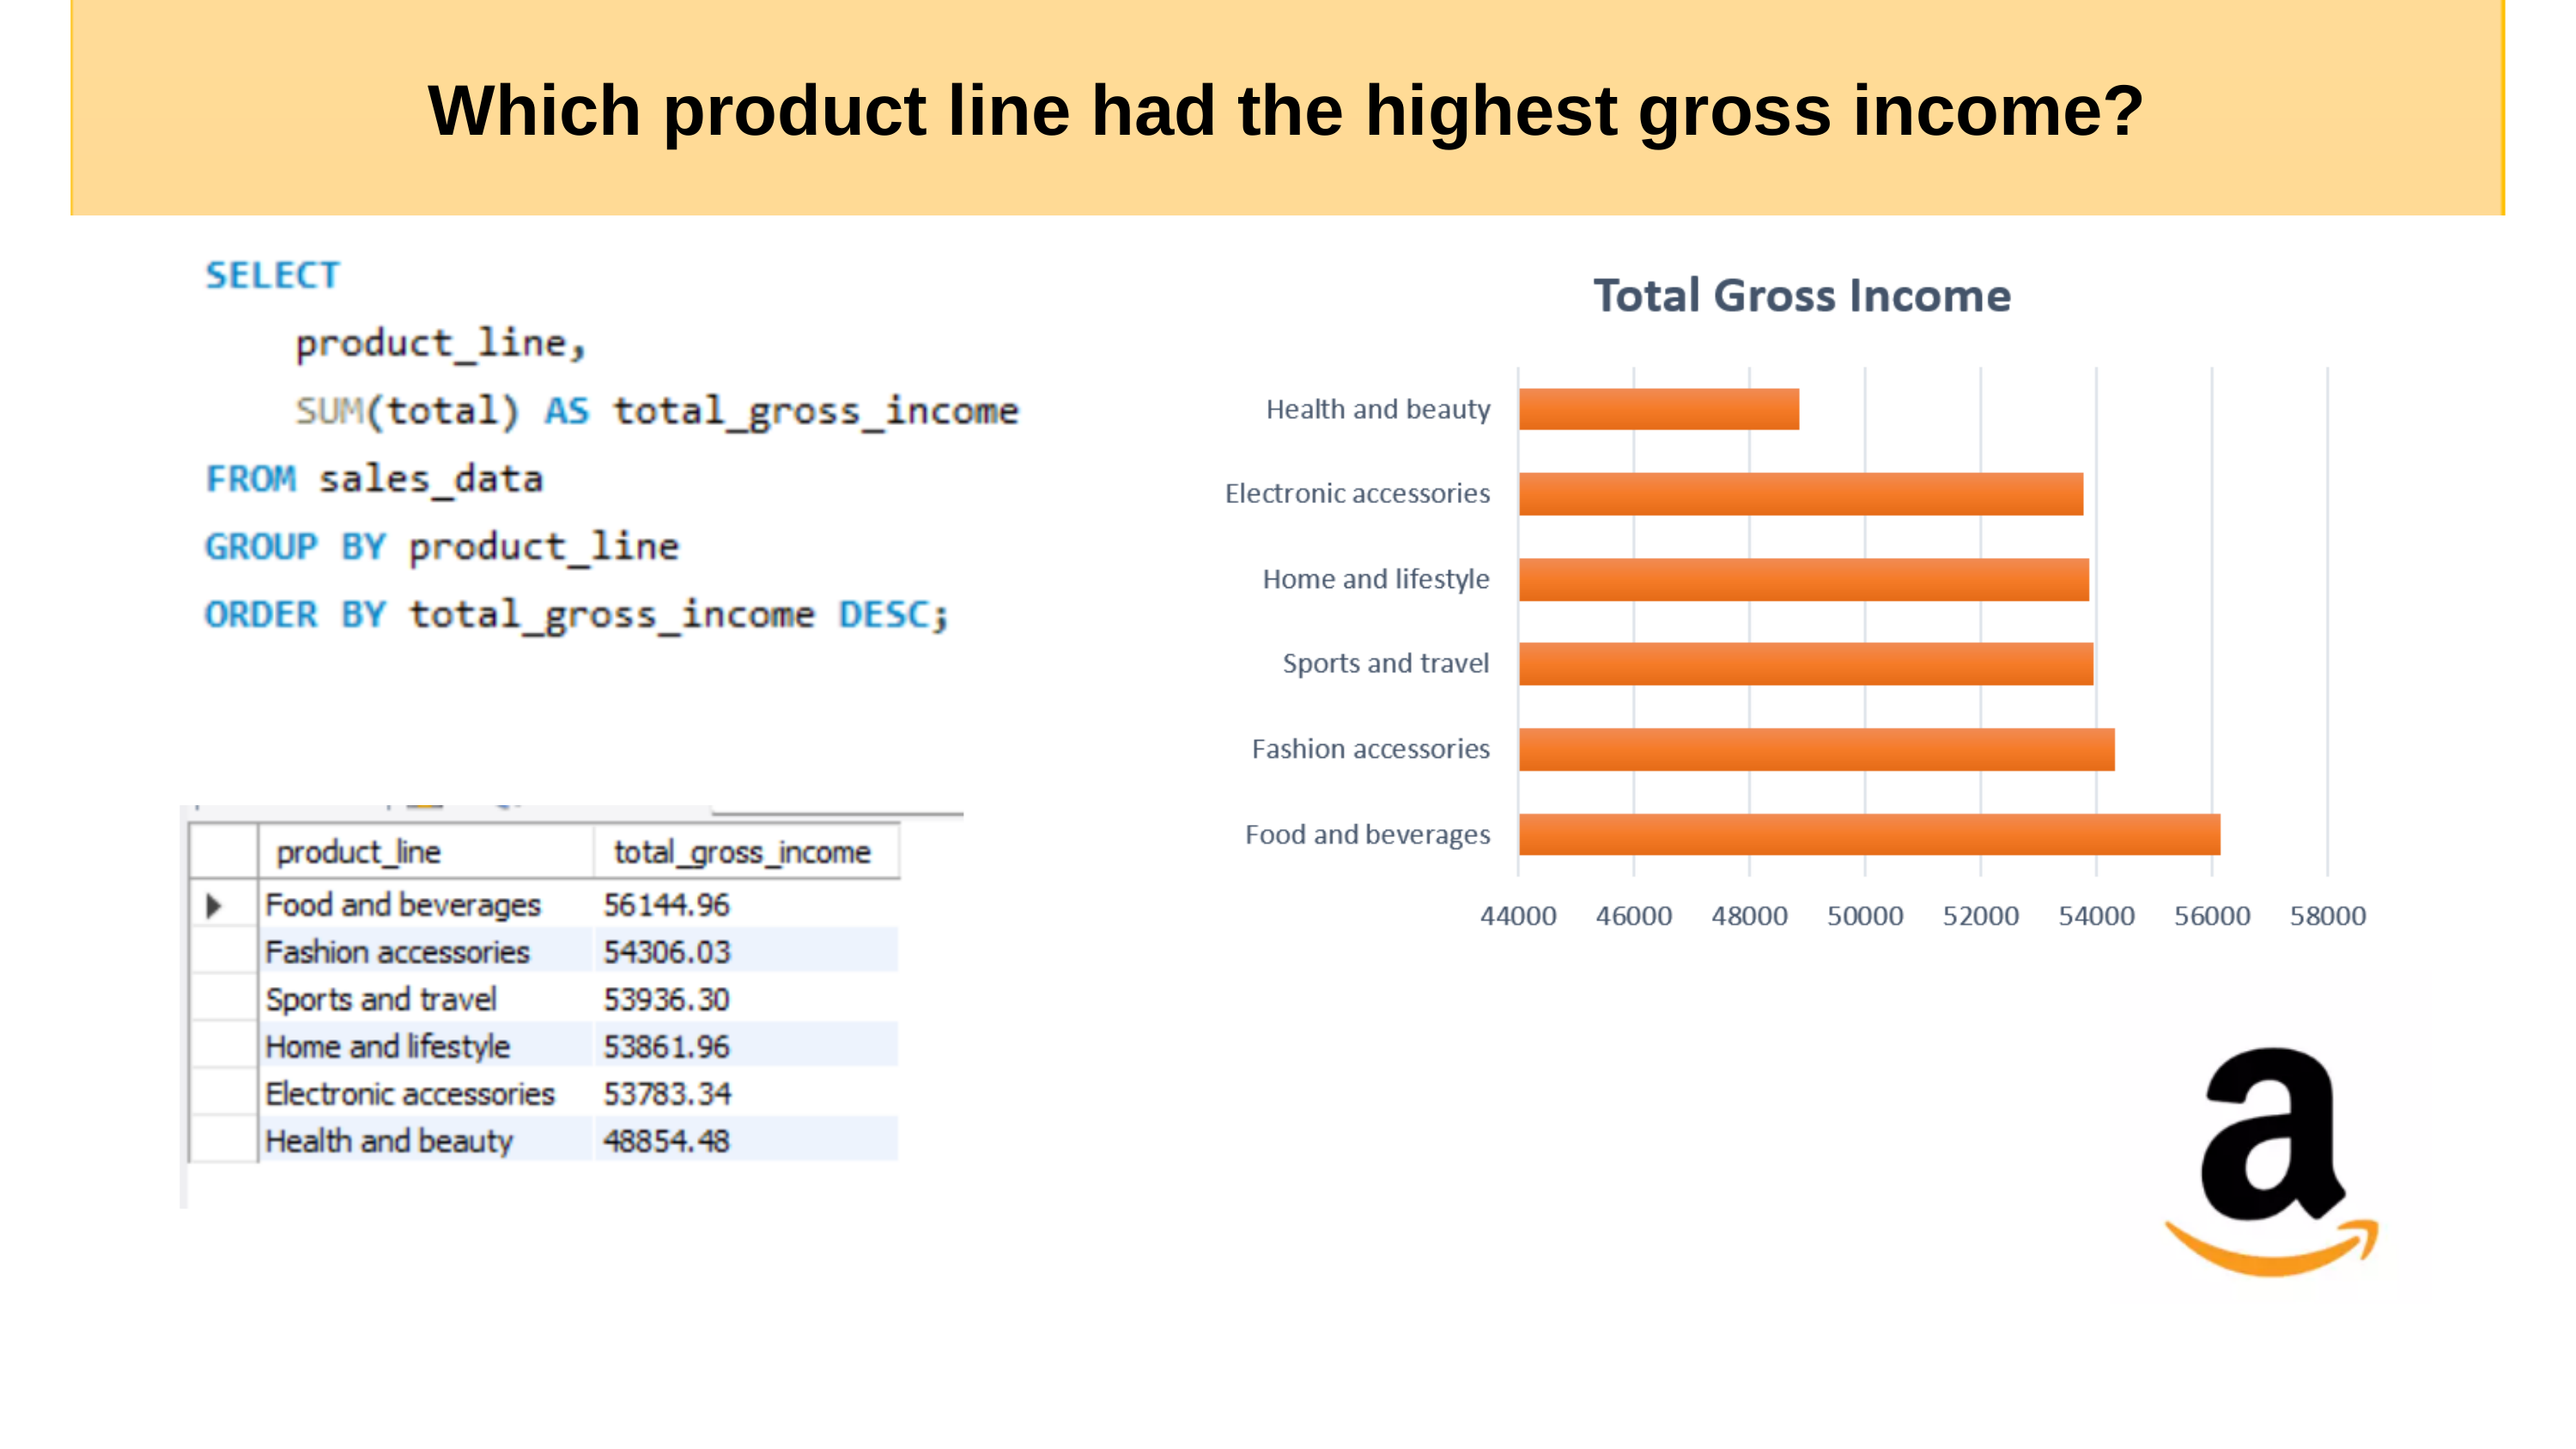

Which product line had the highest gross income?